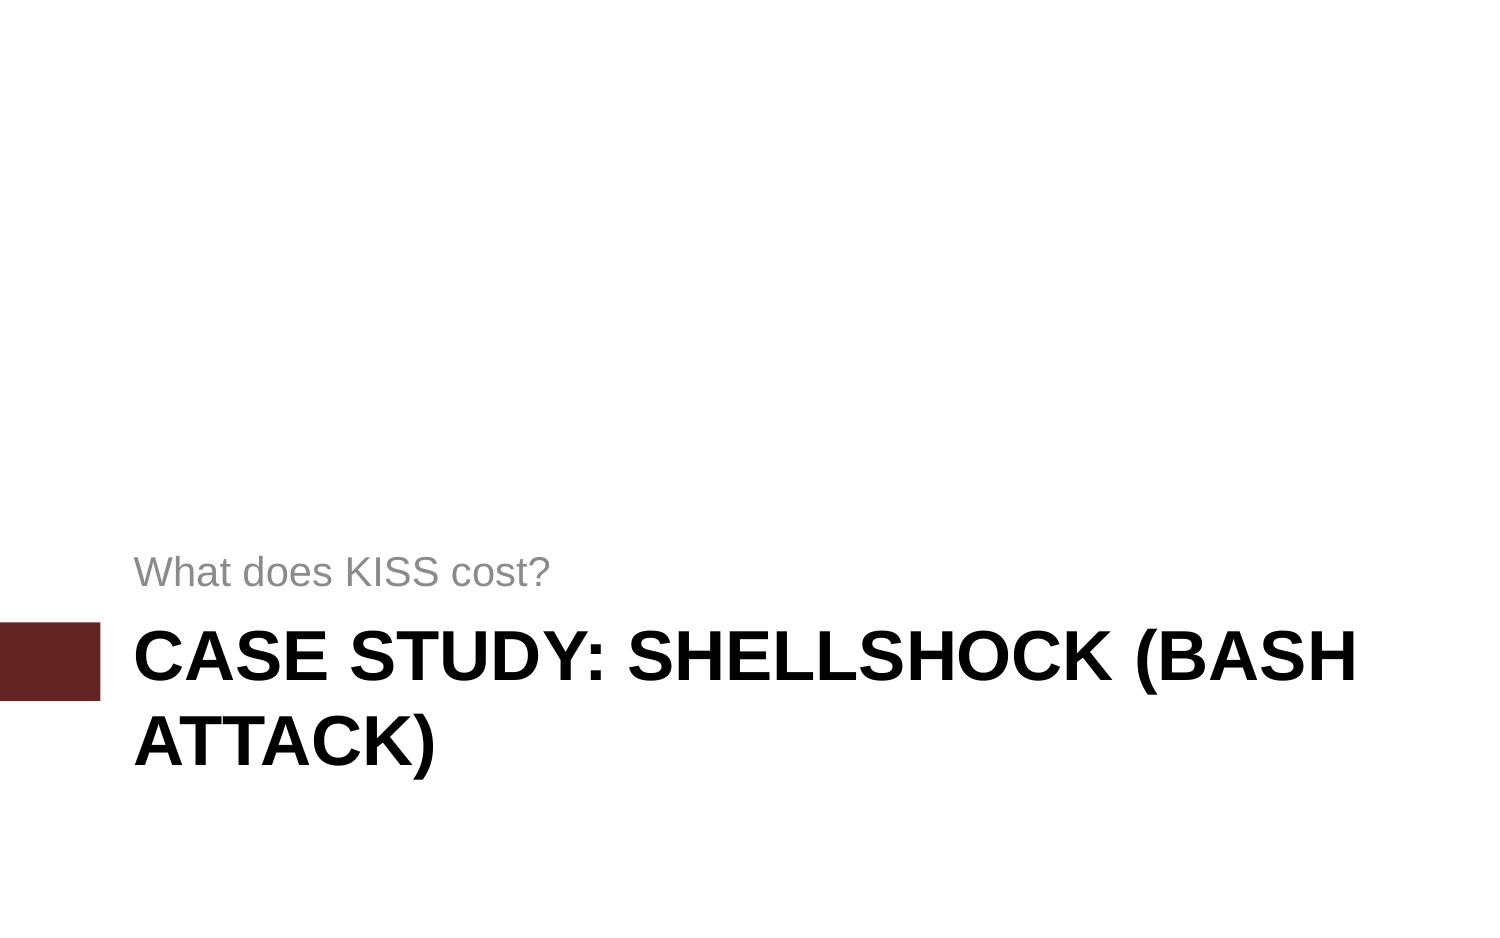

What does KISS cost?
# CASE Study: ShellShock (Bash Attack)